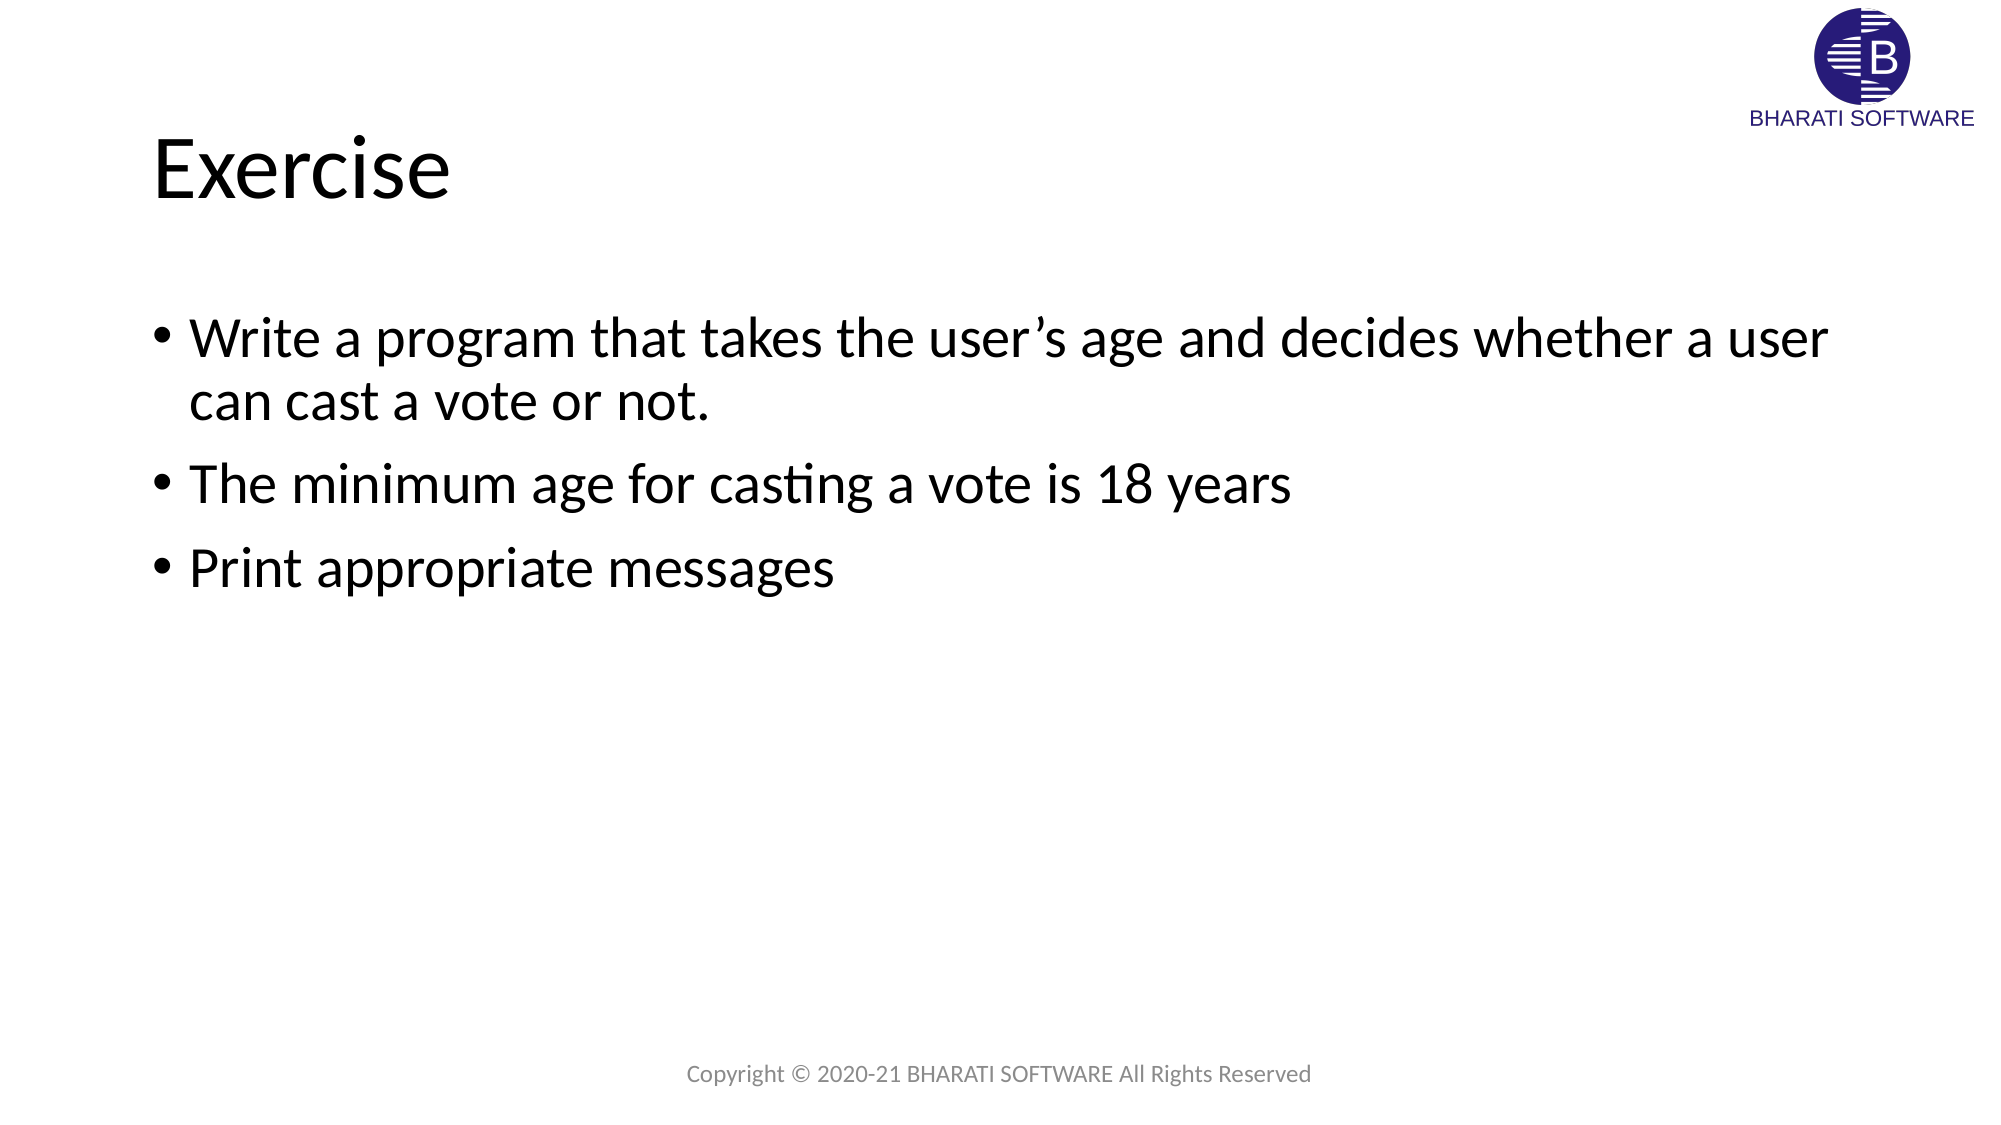

# Exercise
Write a program that takes the user’s age and decides whether a user can cast a vote or not.
The minimum age for casting a vote is 18 years
Print appropriate messages
Copyright © 2020-21 BHARATI SOFTWARE All Rights Reserved